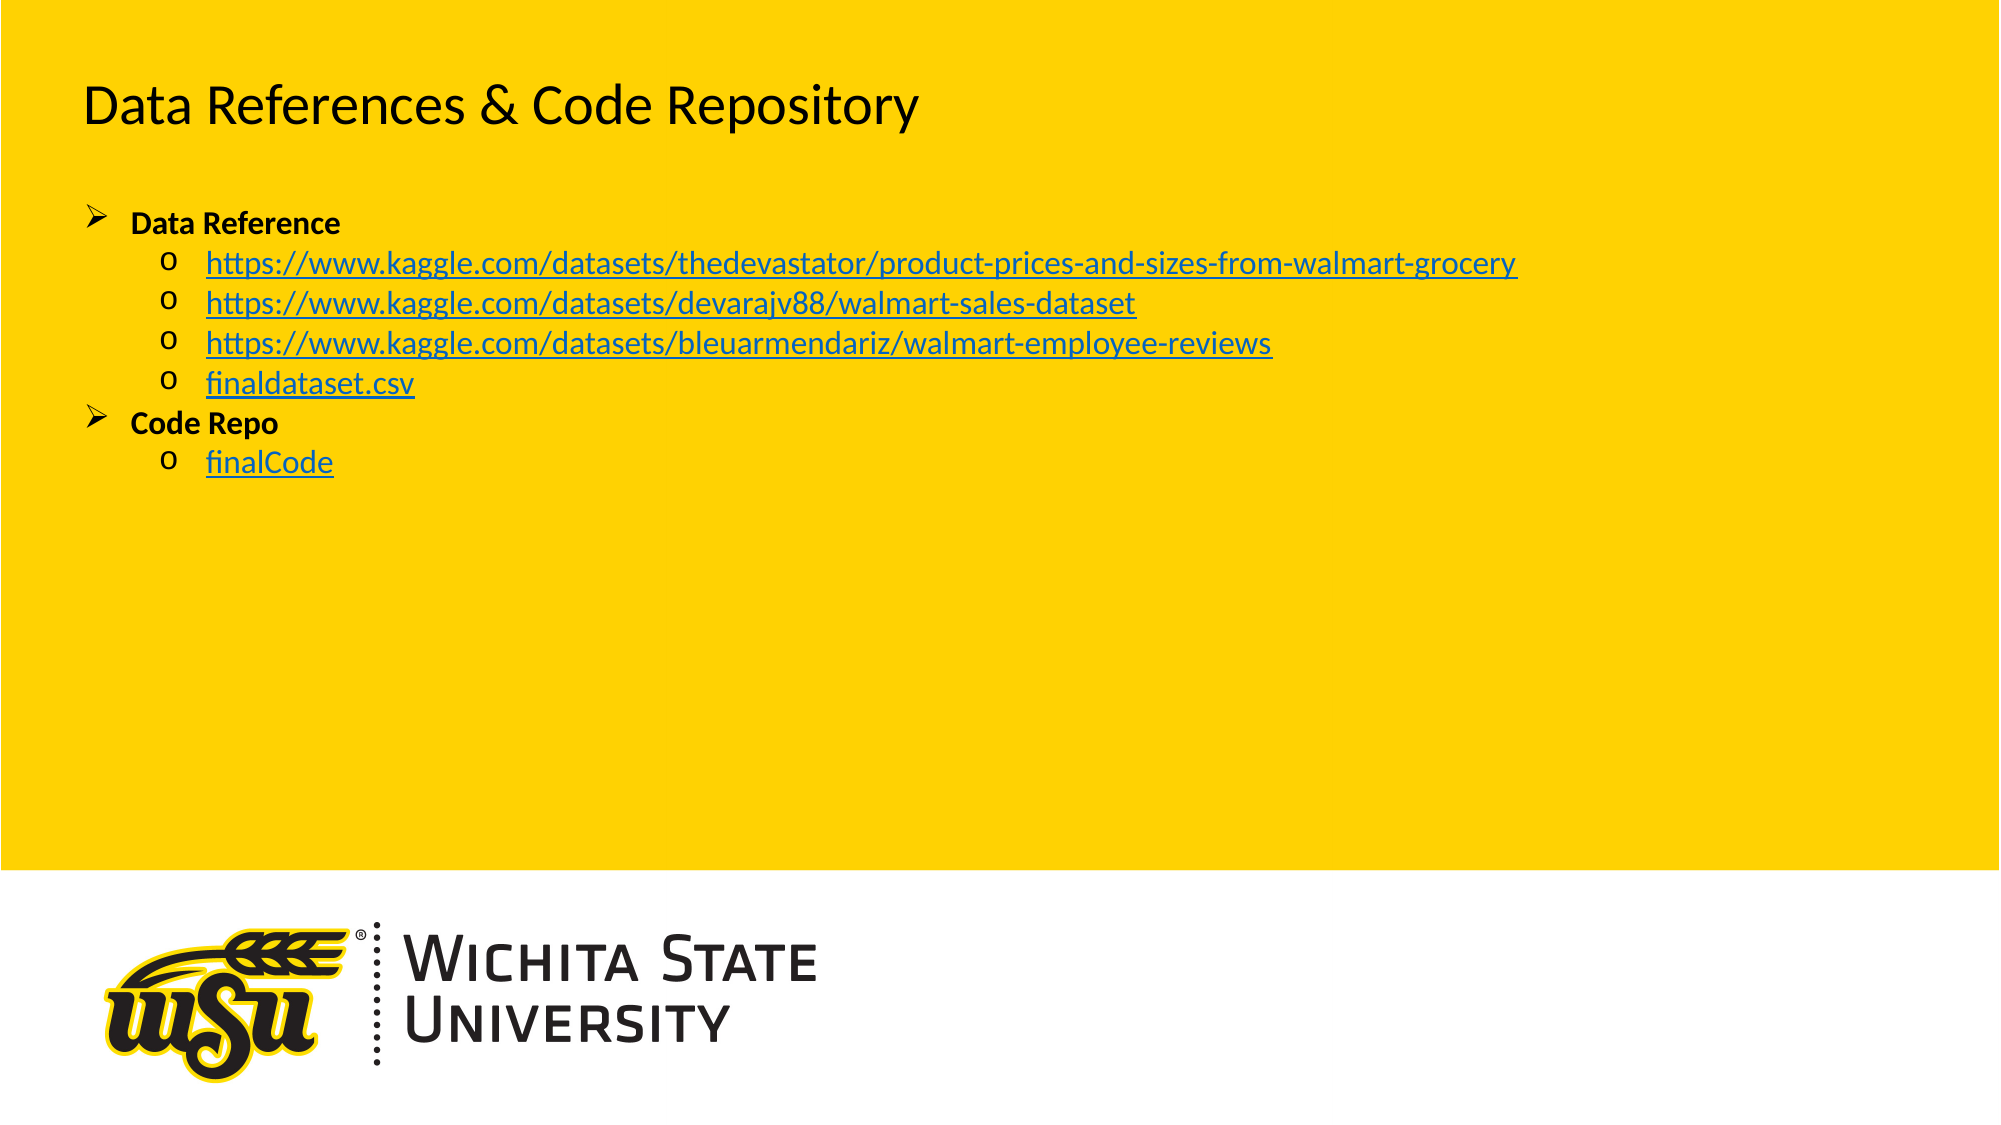

# Data References & Code Repository
Data Reference
https://www.kaggle.com/datasets/thedevastator/product-prices-and-sizes-from-walmart-grocery
https://www.kaggle.com/datasets/devarajv88/walmart-sales-dataset
https://www.kaggle.com/datasets/bleuarmendariz/walmart-employee-reviews
finaldataset.csv
Code Repo
finalCode